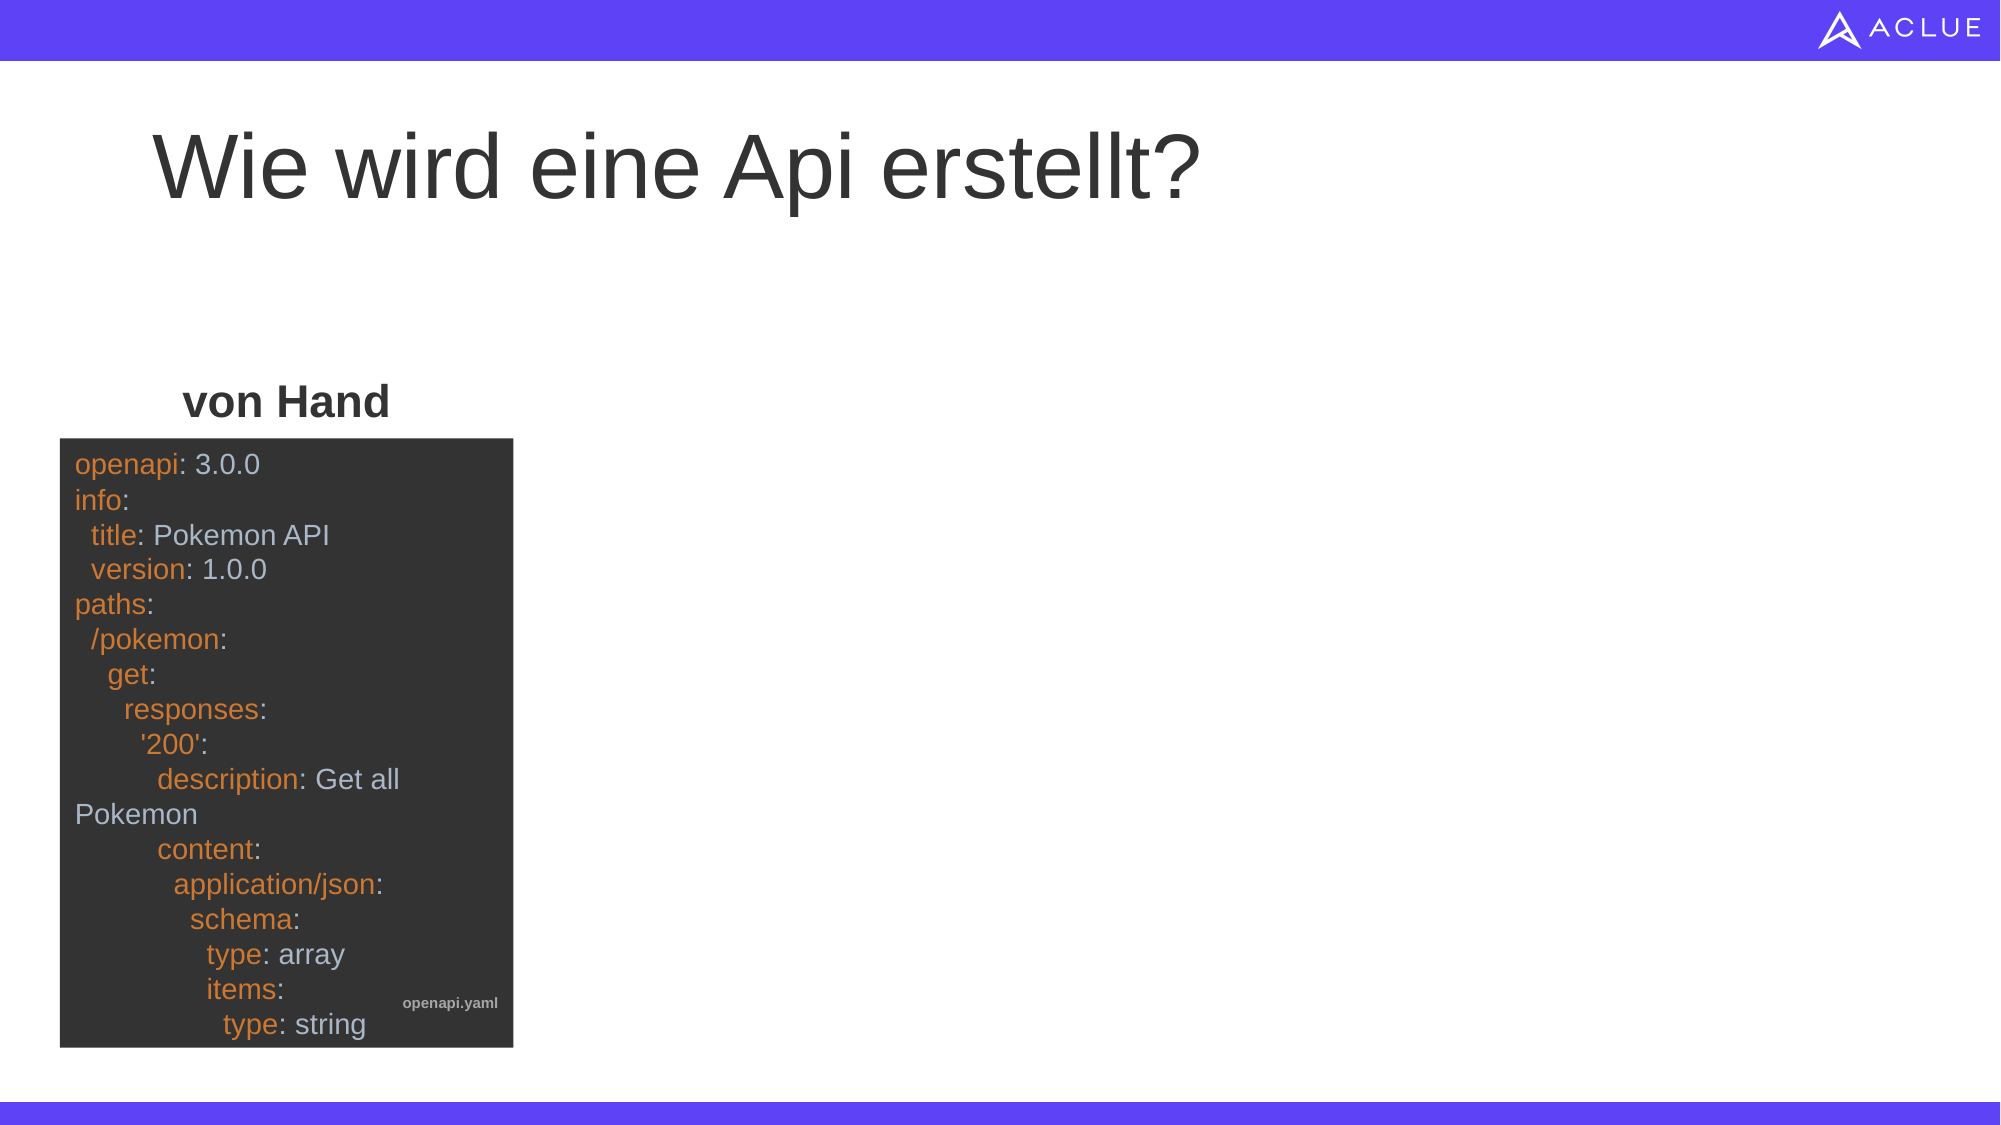

# Wie wird eine Api erstellt?
von Hand
openapi: 3.0.0
info:
  title: Pokemon API
  version: 1.0.0
paths:
  /pokemon:
    get:
      responses:
        '200':
          description: Get all Pokemon
          content:
            application/json:
              schema:
                type: array
                items:
                  type: string
openapi.yaml